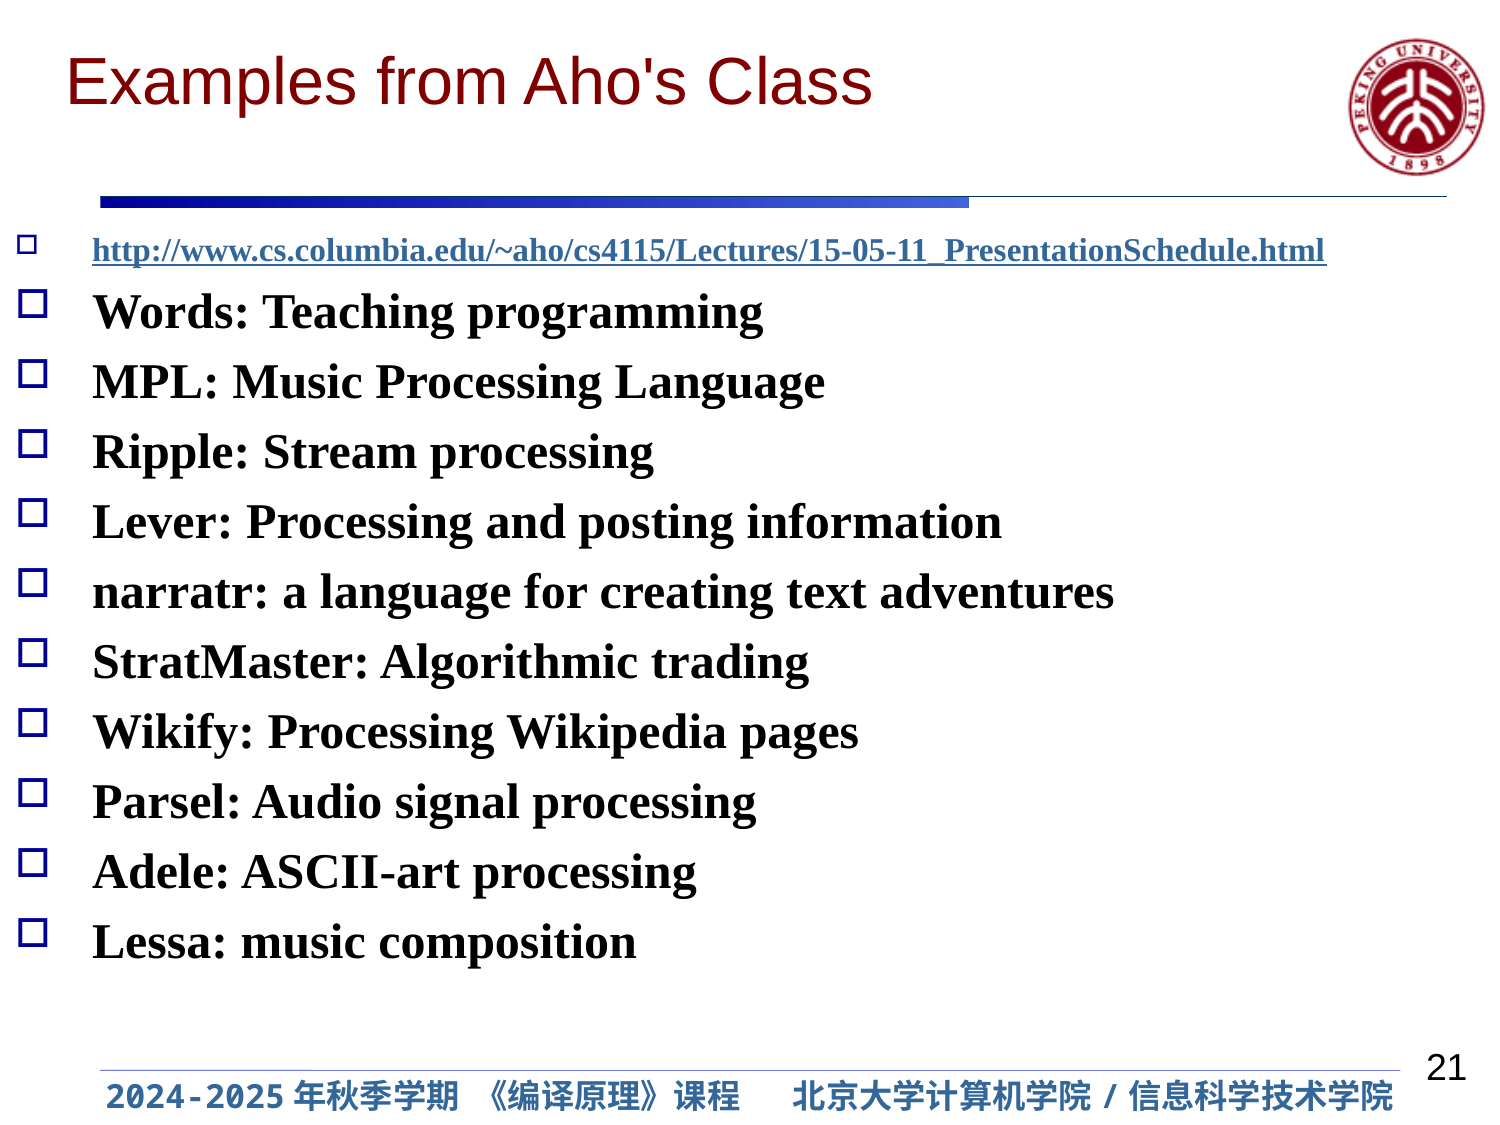

# Examples from Aho's Class
http://www.cs.columbia.edu/~aho/cs4115/Lectures/15-05-11_PresentationSchedule.html
Words: Teaching programming
MPL: Music Processing Language
Ripple: Stream processing
Lever: Processing and posting information
narratr: a language for creating text adventures
StratMaster: Algorithmic trading
Wikify: Processing Wikipedia pages
Parsel: Audio signal processing
Adele: ASCII-art processing
Lessa: music composition